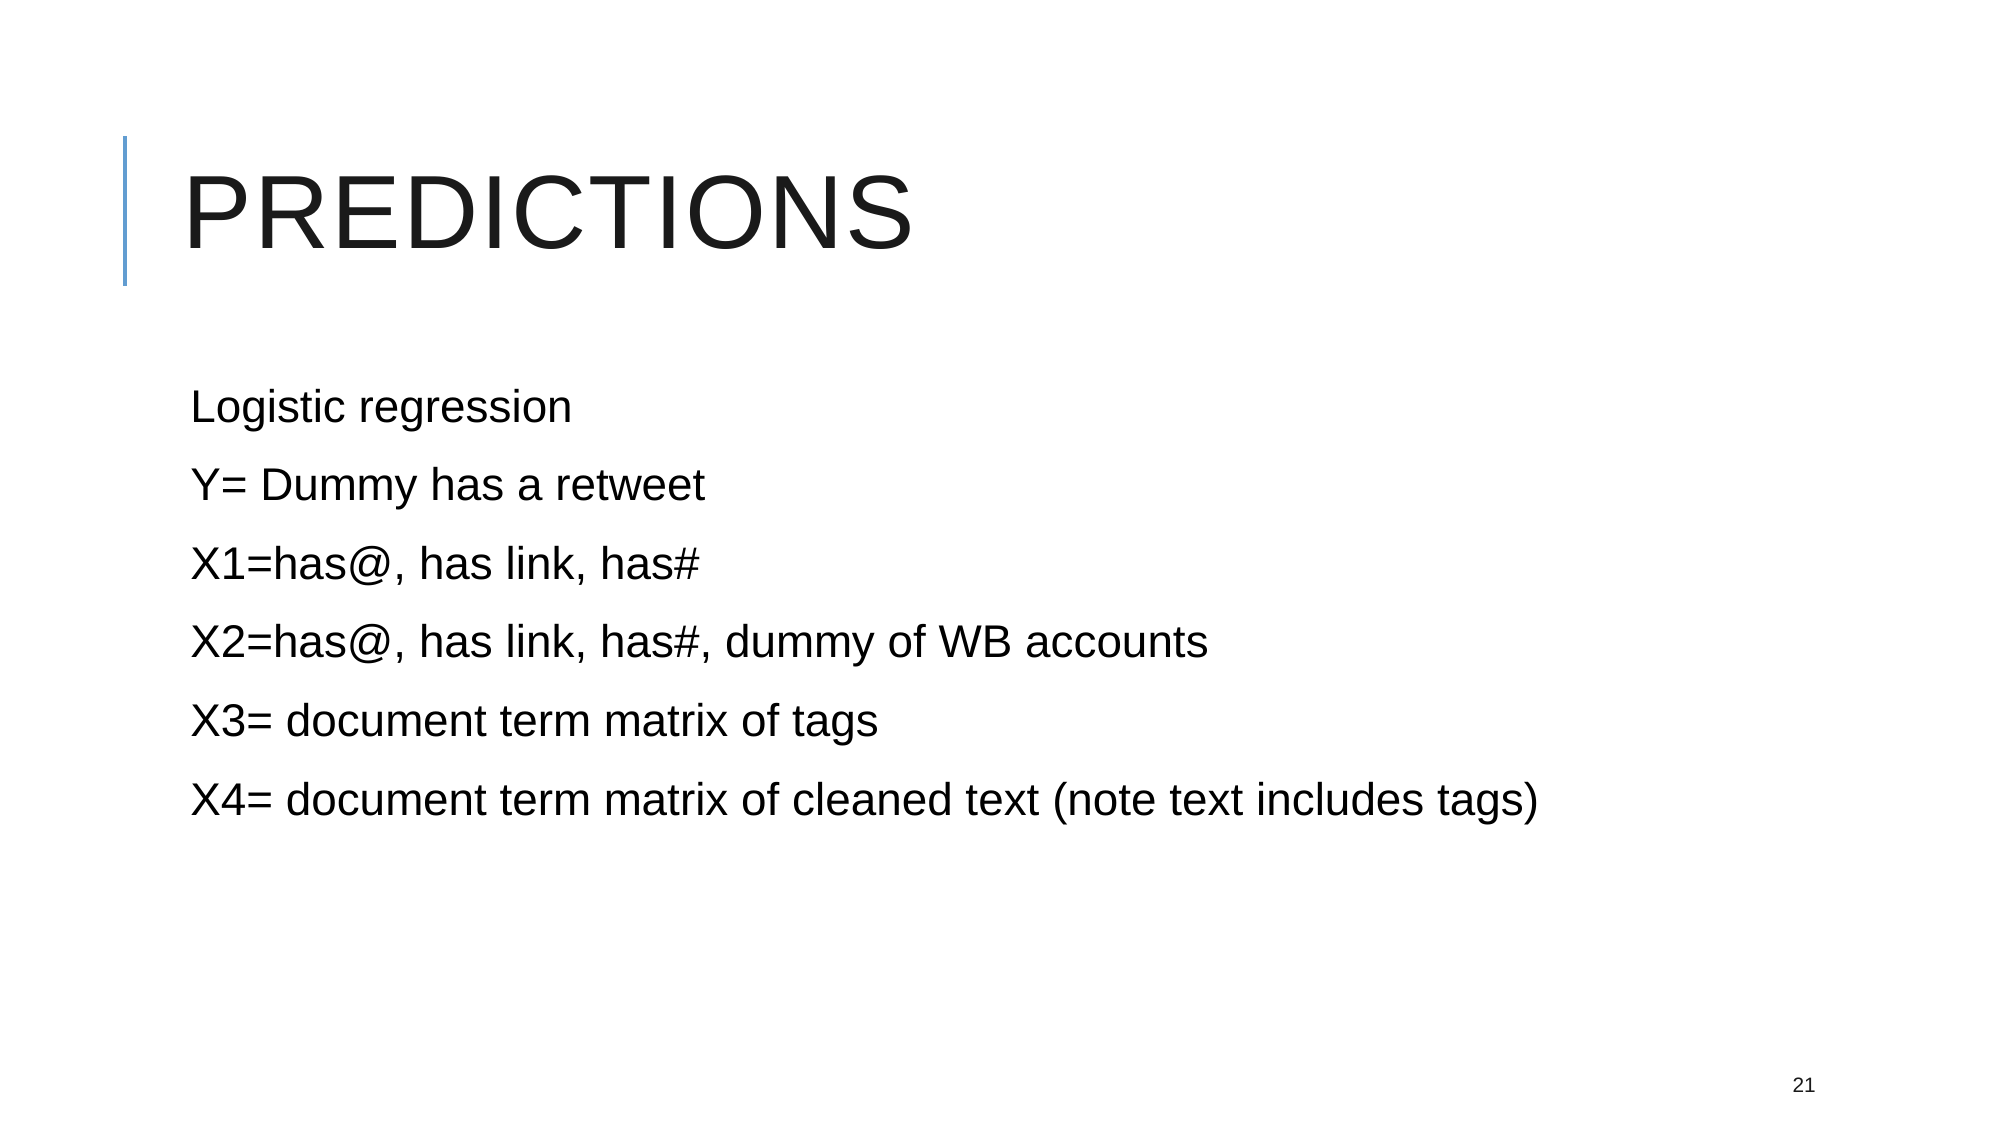

# Predictions
Logistic regression
Y= Dummy has a retweet
X1=has@, has link, has#
X2=has@, has link, has#, dummy of WB accounts
X3= document term matrix of tags
X4= document term matrix of cleaned text (note text includes tags)

21